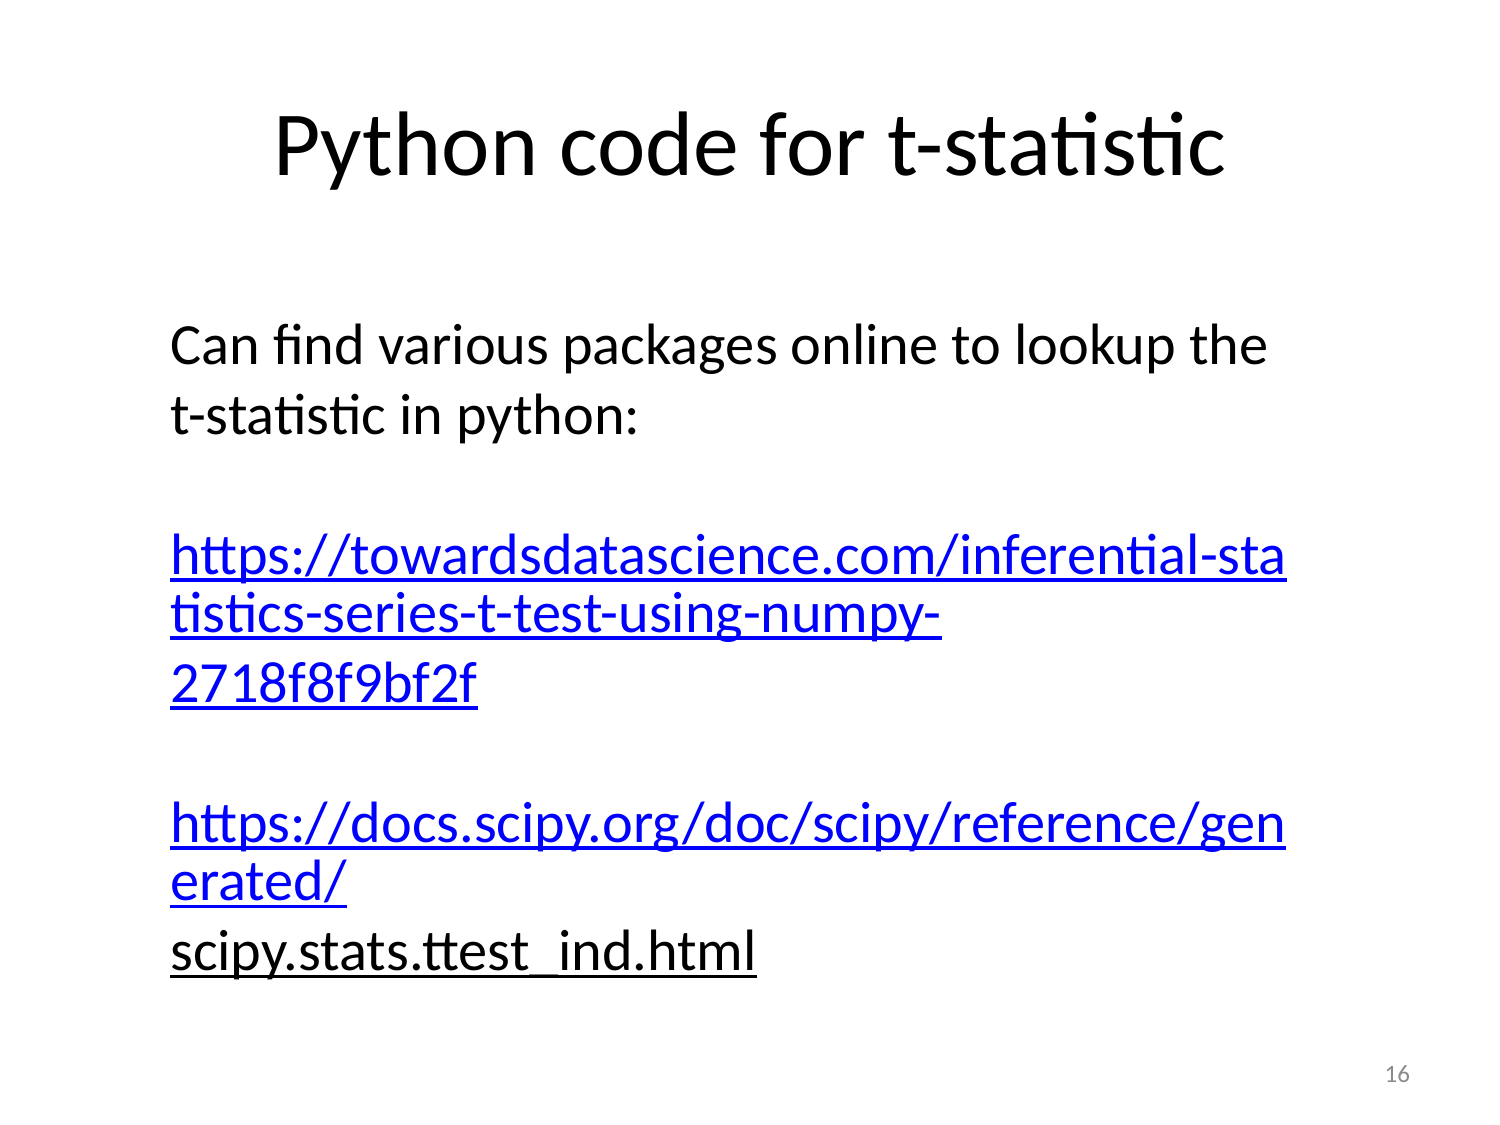

# Python code for t-statistic
Can find various packages online to lookup the t-statistic in python:

https://towardsdatascience.com/inferential-statistics-series-t-test-using-numpy-2718f8f9bf2f

https://docs.scipy.org/doc/scipy/reference/generated/scipy.stats.ttest_ind.html
16